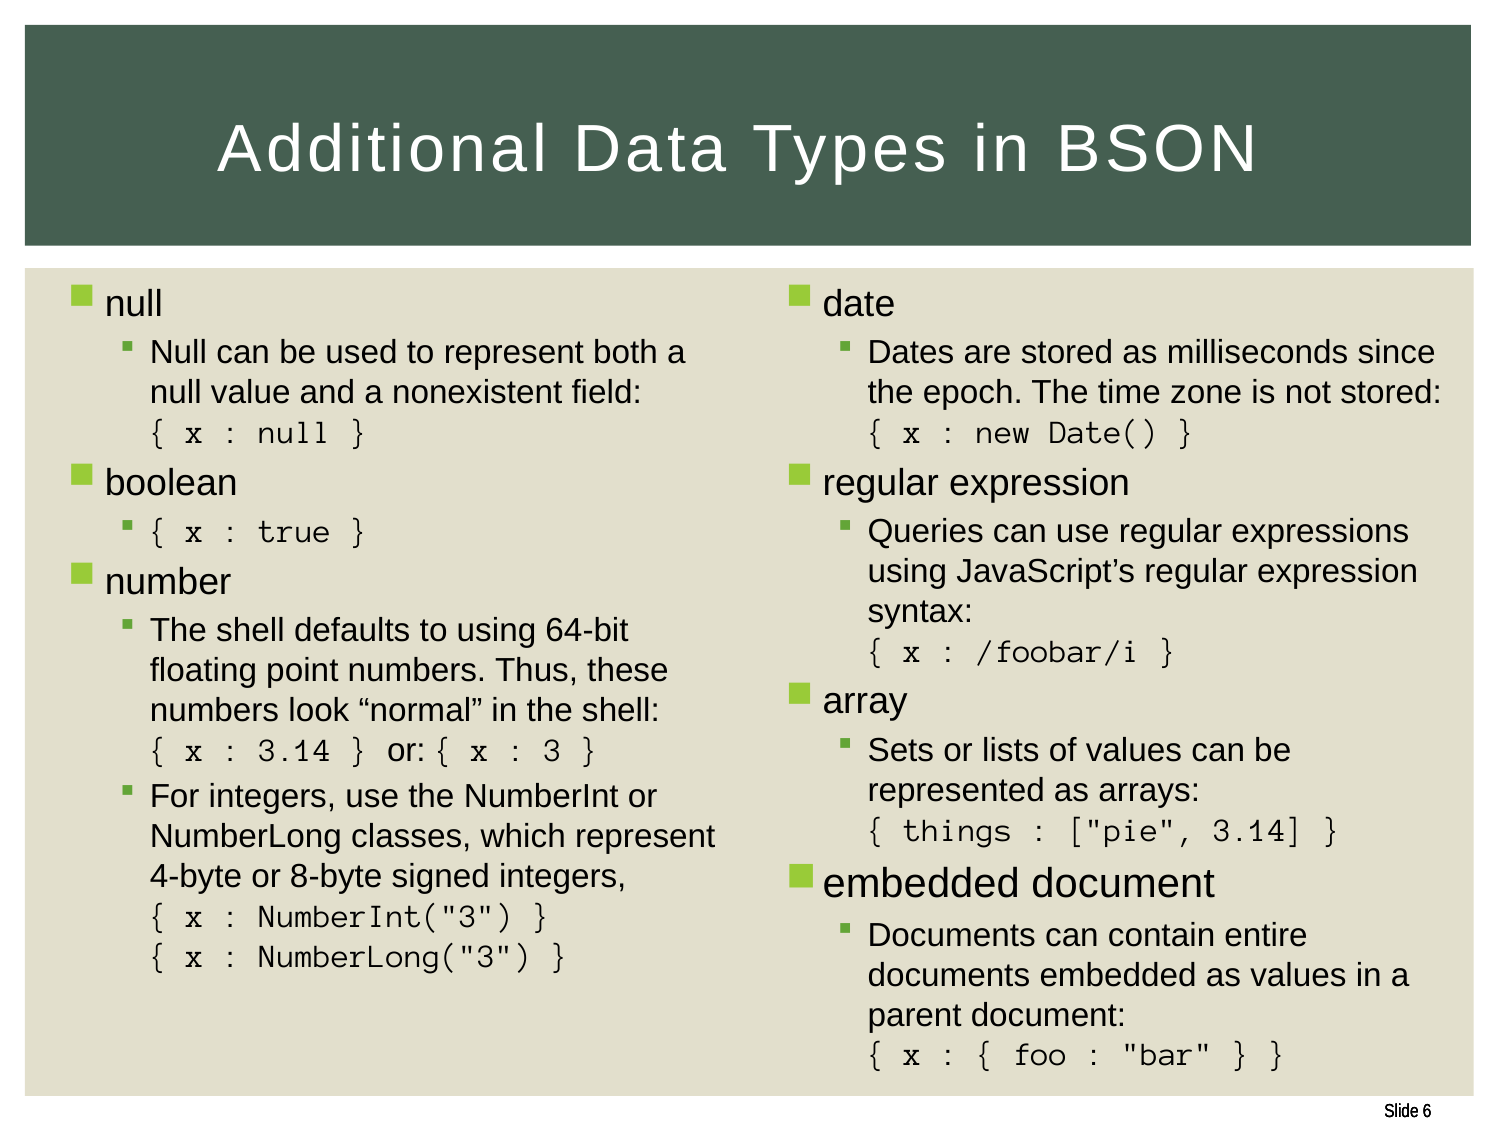

# Additional Data Types in BSON
null
Null can be used to represent both a null value and a nonexistent field:
{ x : null }
boolean
{ x : true }
number
The shell defaults to using 64-bit floating point numbers. Thus, these numbers look “normal” in the shell:
{ x : 3.14 } or: { x : 3 }
For integers, use the NumberInt or NumberLong classes, which represent 4-byte or 8-byte signed integers,
{ x : NumberInt("3") }
{ x : NumberLong("3") }

date
Dates are stored as milliseconds since the epoch. The time zone is not stored:
{ x : new Date() }
regular expression
Queries can use regular expressions using JavaScript’s regular expression syntax:
{ x : /foobar/i }
array
Sets or lists of values can be represented as arrays:
{ things : ["pie", 3.14] }
embedded document
Documents can contain entire documents embedded as values in a parent document:
{ x : { foo : "bar" } }